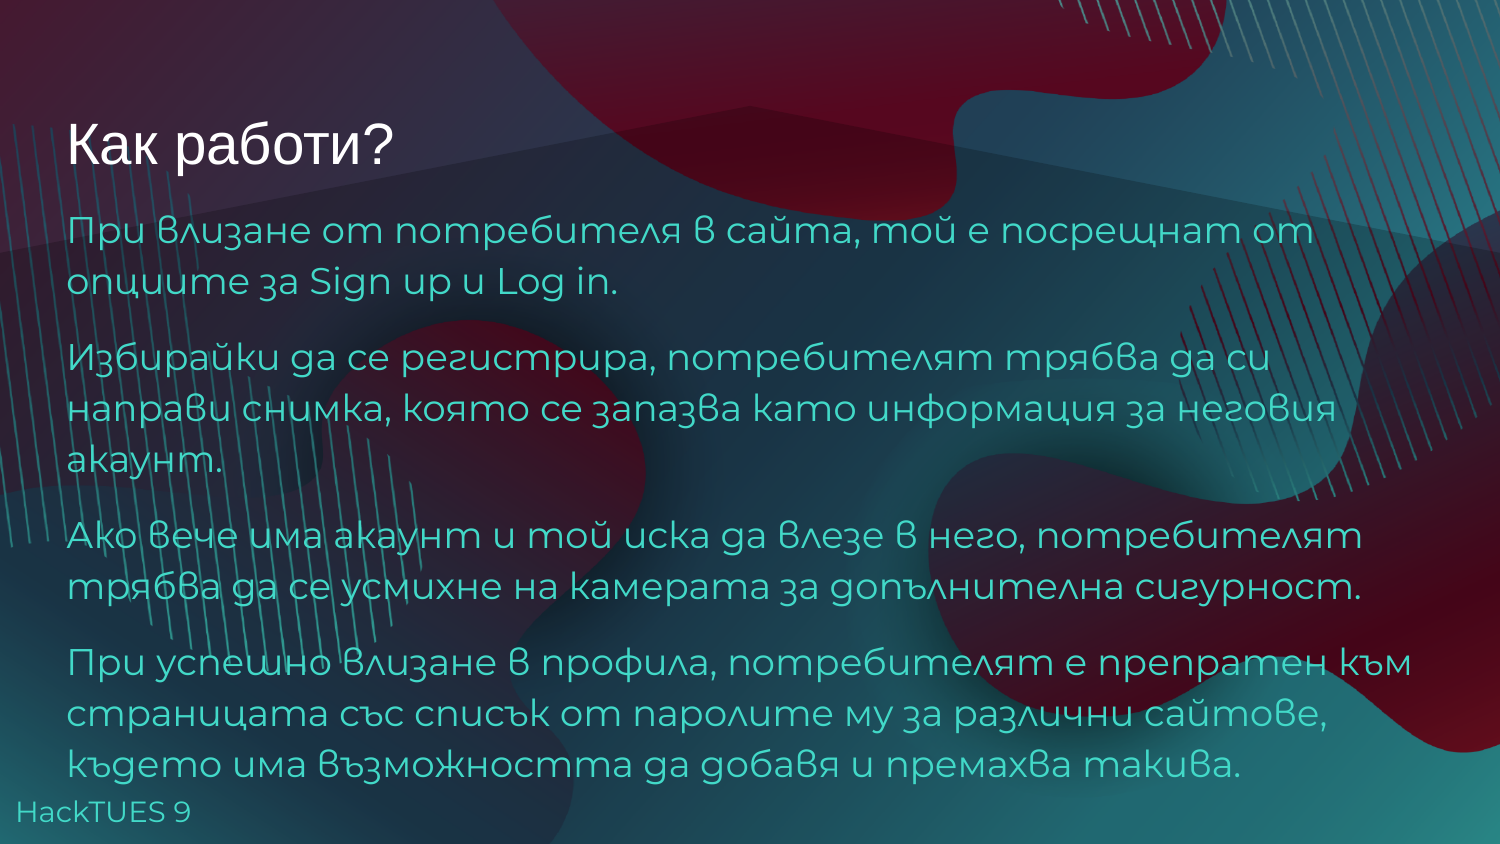

# Как работи?
При влизане от потребителя в сайта, той е посрещнат от опциите за Sign up и Log in.
Избирайки да се регистрира, потребителят трябва да си направи снимка, която се запазва като информация за неговия акаунт.
Ако вече има акаунт и той иска да влезе в него, потребителят трябва да се усмихне на камерата за допълнителна сигурност.
При успешно влизане в профила, потребителят е препратен към страницата със списък от паролите му за различни сайтове, където има възможността да добавя и премахва такива.